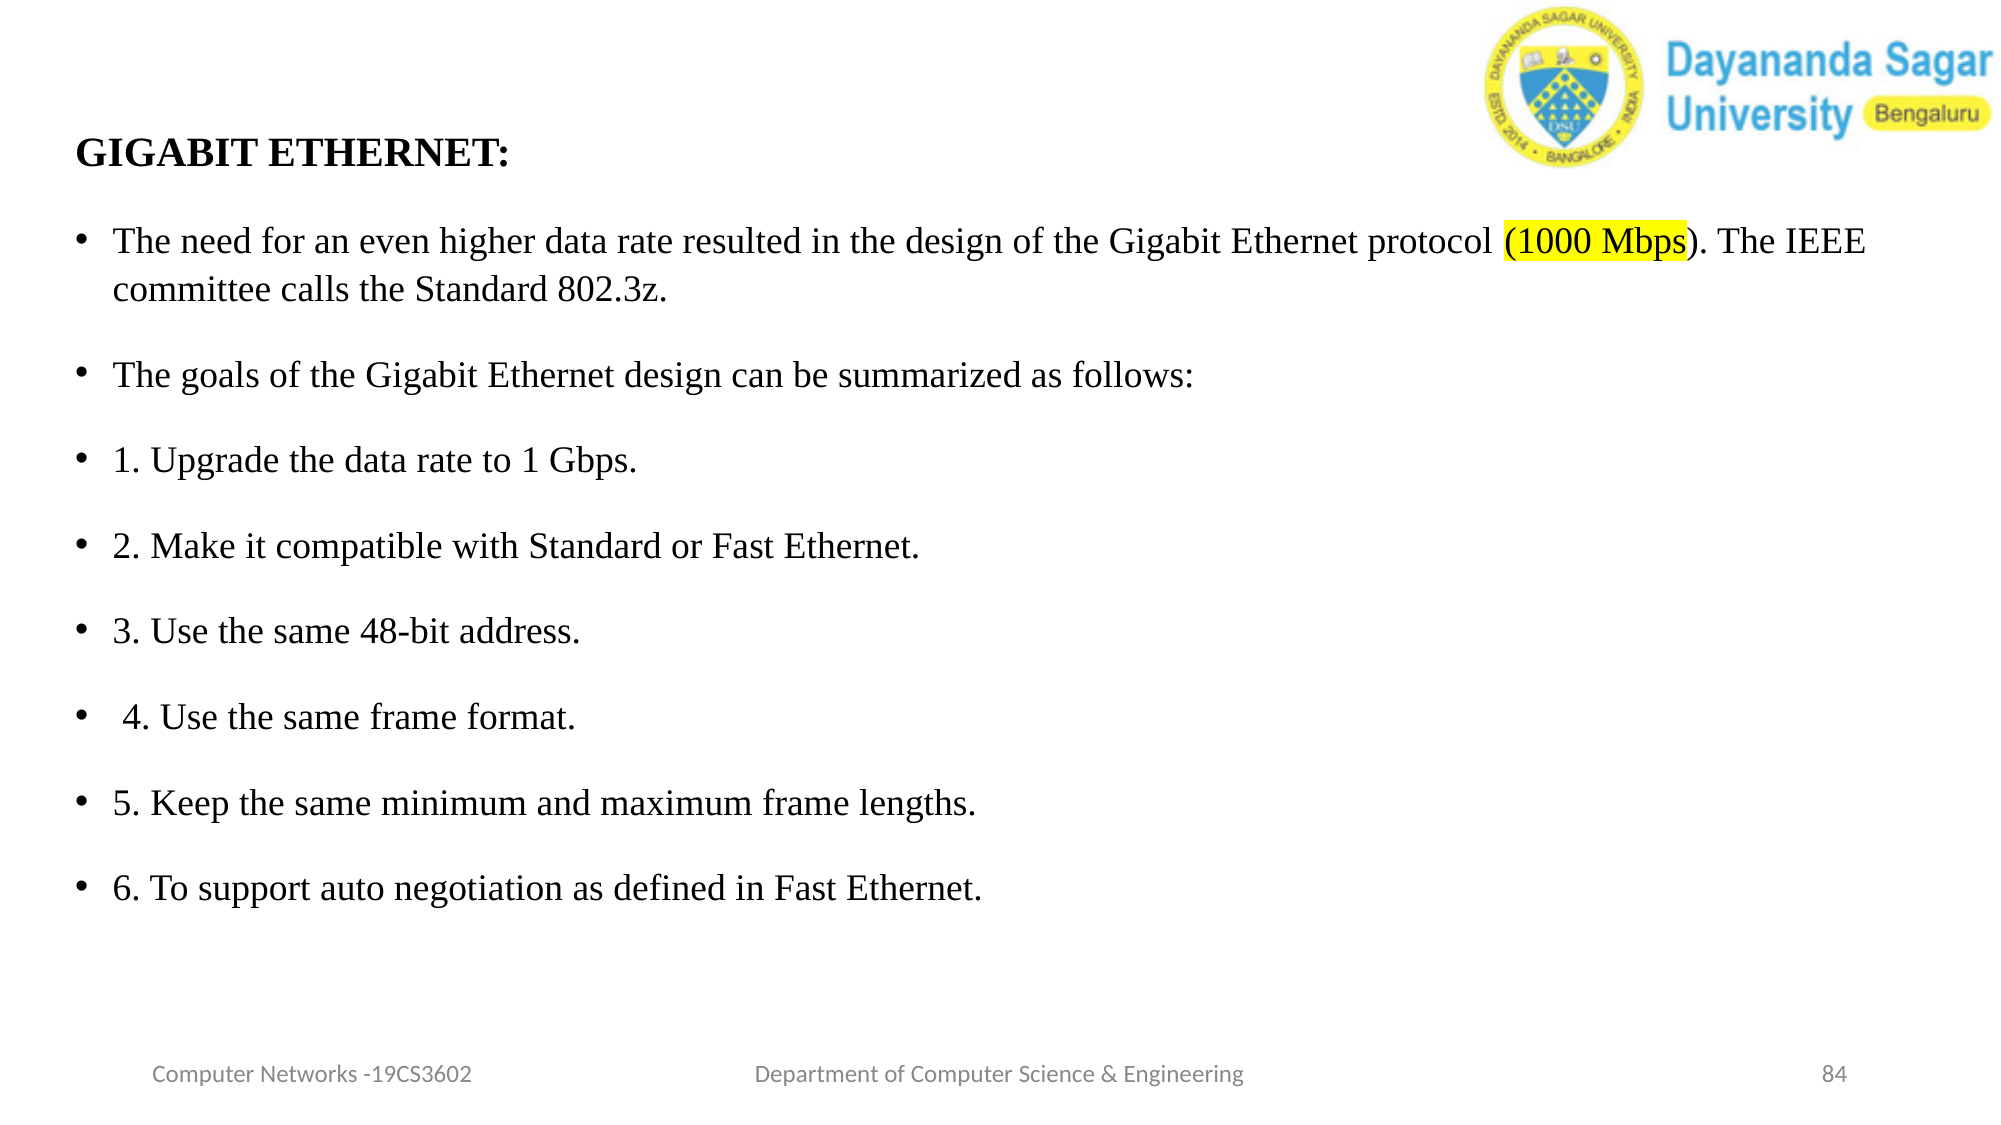

GIGABIT ETHERNET:
The need for an even higher data rate resulted in the design of the Gigabit Ethernet protocol (1000 Mbps). The IEEE committee calls the Standard 802.3z.
The goals of the Gigabit Ethernet design can be summarized as follows:
1. Upgrade the data rate to 1 Gbps.
2. Make it compatible with Standard or Fast Ethernet.
3. Use the same 48-bit address.
 4. Use the same frame format.
5. Keep the same minimum and maximum frame lengths.
6. To support auto negotiation as defined in Fast Ethernet.

Computer Networks -19CS3602
Department of Computer Science & Engineering
84